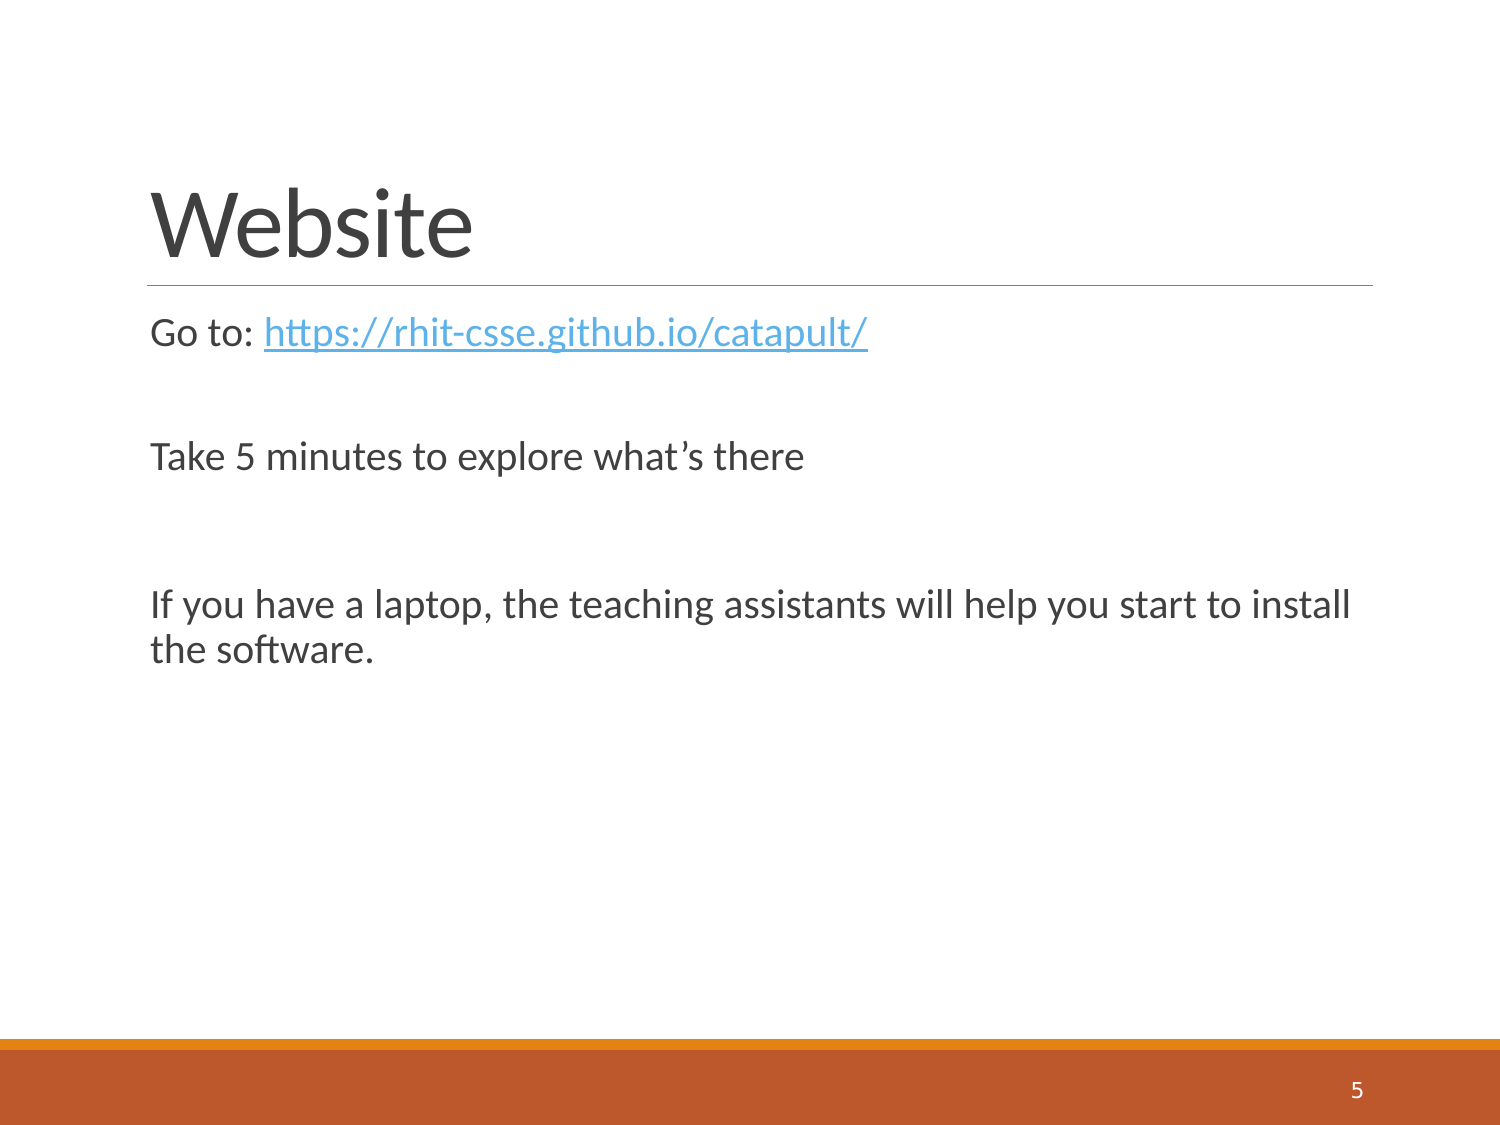

# Website
Go to: https://rhit-csse.github.io/catapult/
Take 5 minutes to explore what’s there

If you have a laptop, the teaching assistants will help you start to install the software.
5